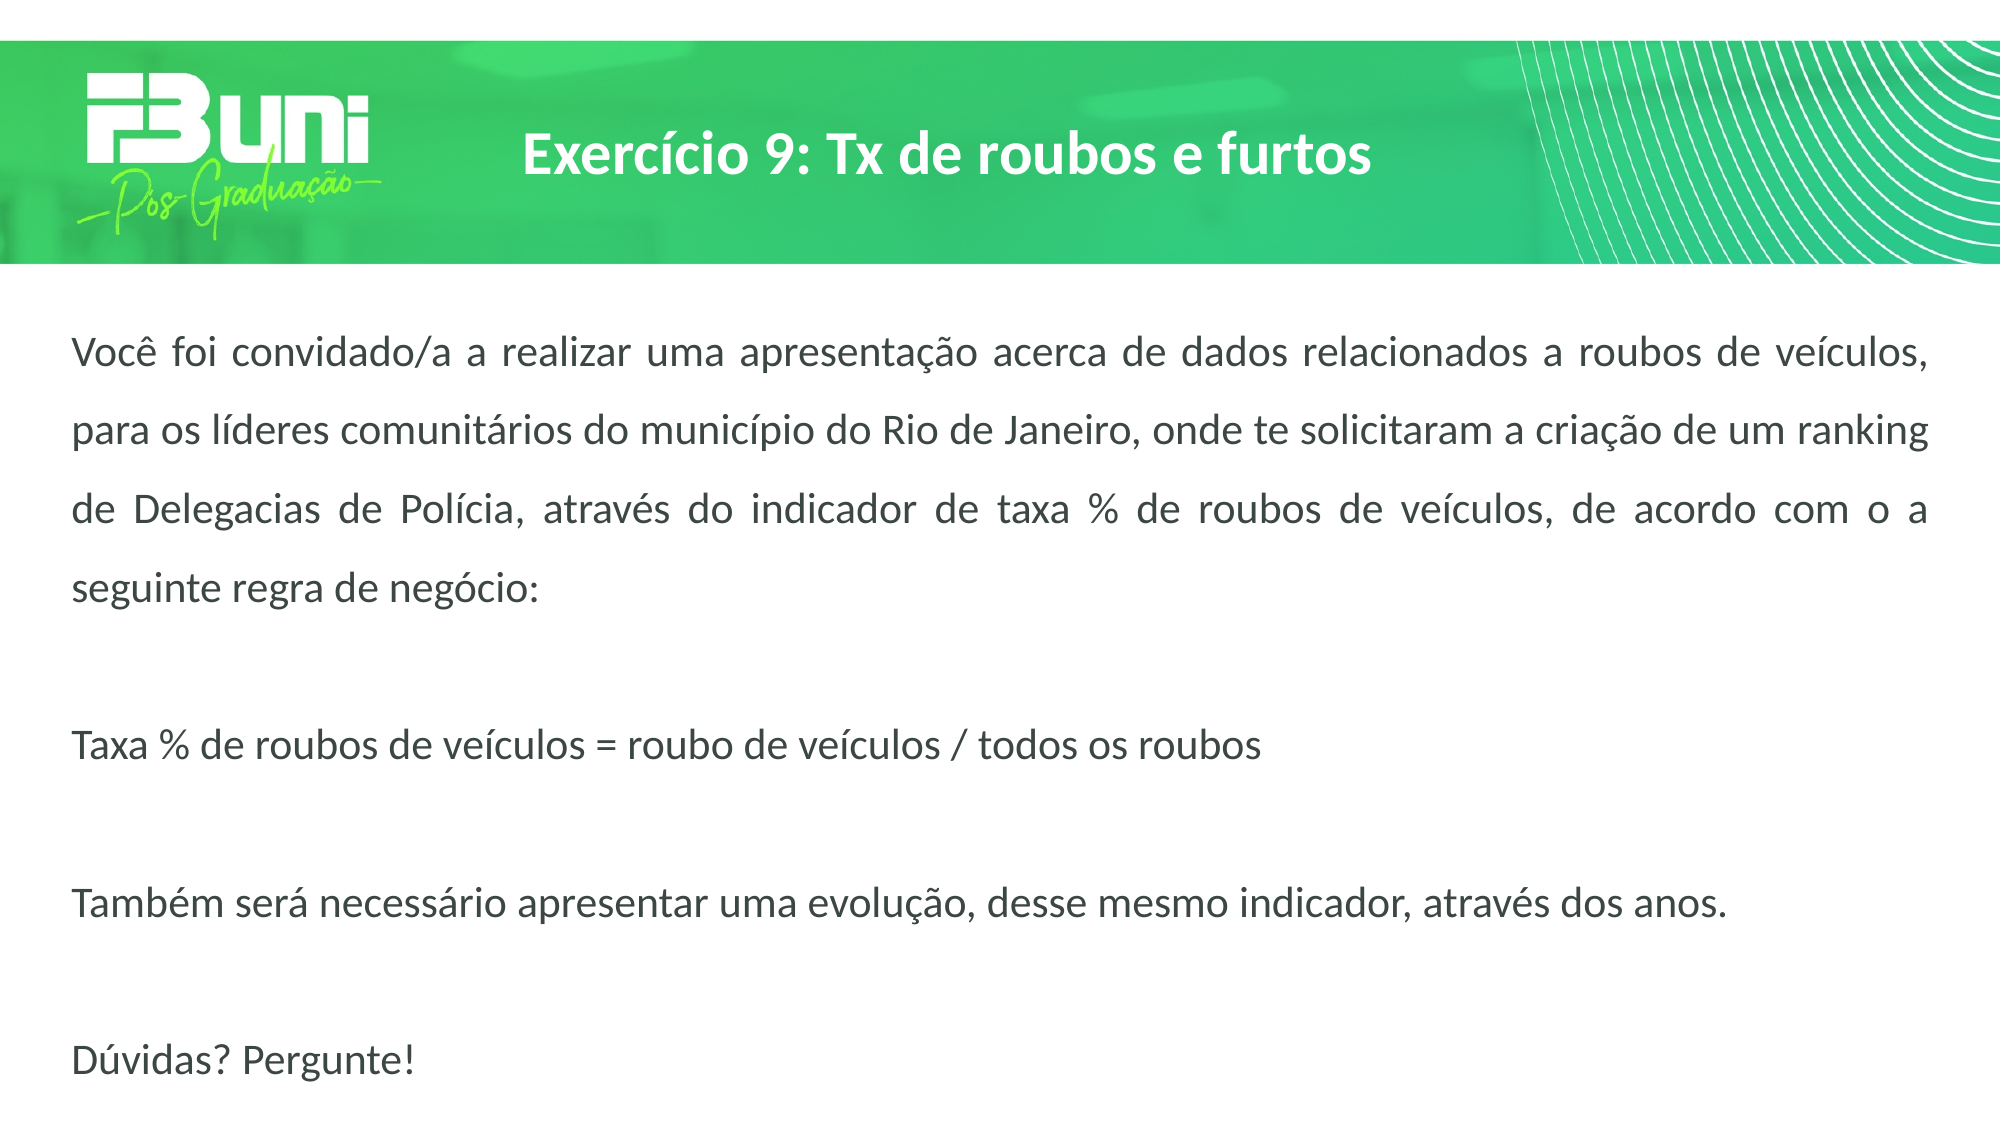

# Exercício 9: Tx de roubos e furtos
Você foi convidado/a a realizar uma apresentação acerca de dados relacionados a roubos de veículos, para os líderes comunitários do município do Rio de Janeiro, onde te solicitaram a criação de um ranking de Delegacias de Polícia, através do indicador de taxa % de roubos de veículos, de acordo com o a seguinte regra de negócio:

Taxa % de roubos de veículos = roubo de veículos / todos os roubos

Também será necessário apresentar uma evolução, desse mesmo indicador, através dos anos.

Dúvidas? Pergunte!